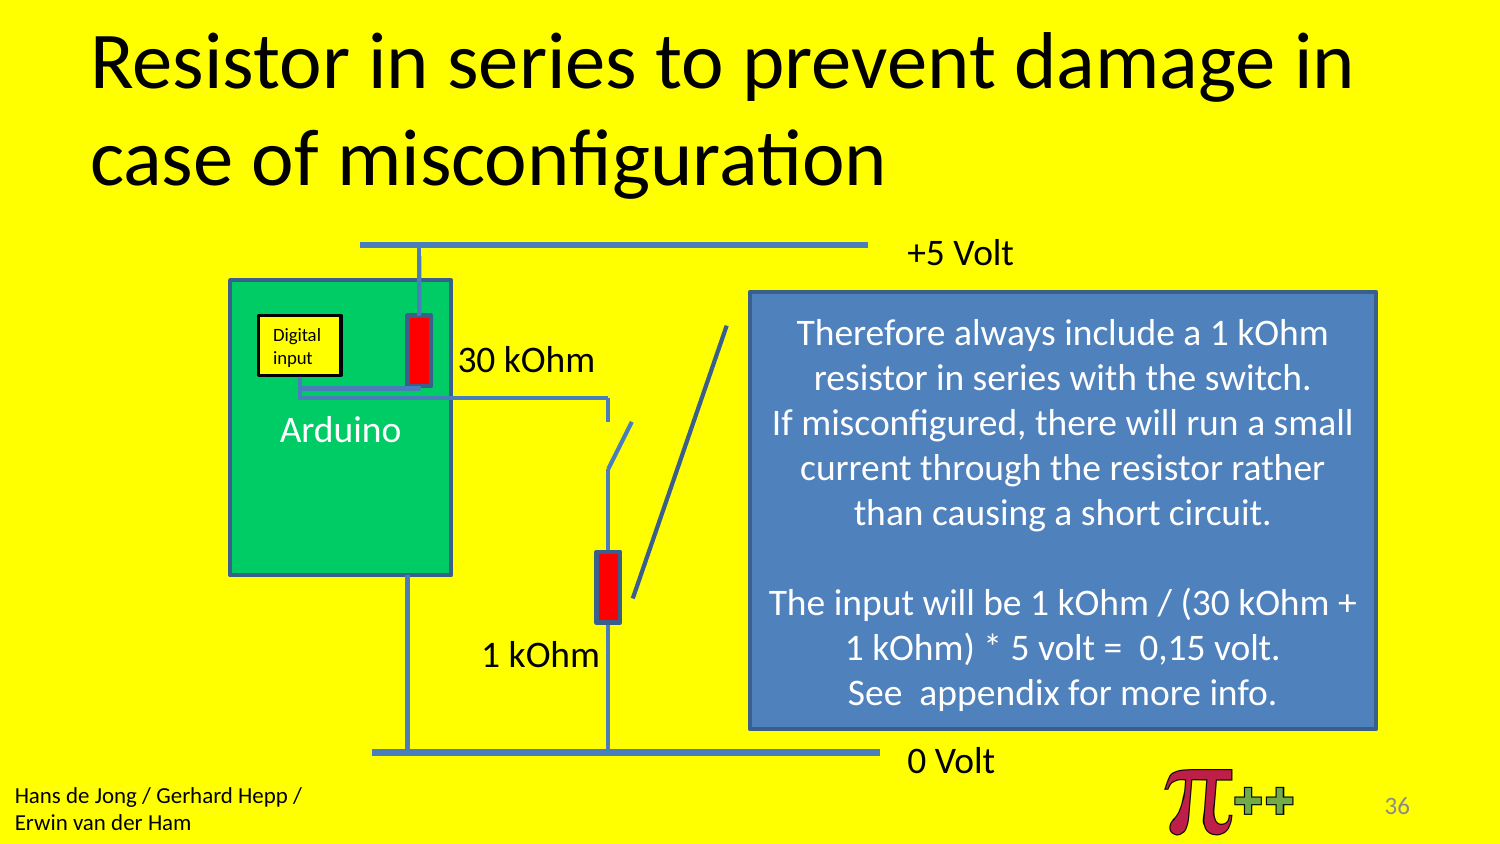

# Resistor in series to prevent damage in case of misconfiguration
+5 Volt
Arduino
Therefore always include a 1 kOhm resistor in series with the switch.
If misconfigured, there will run a small current through the resistor rather than causing a short circuit.

The input will be 1 kOhm / (30 kOhm + 1 kOhm) * 5 volt =  0,15 volt.
See  appendix for more info.
Digital input
30 kOhm

1 kOhm
0 Volt
36